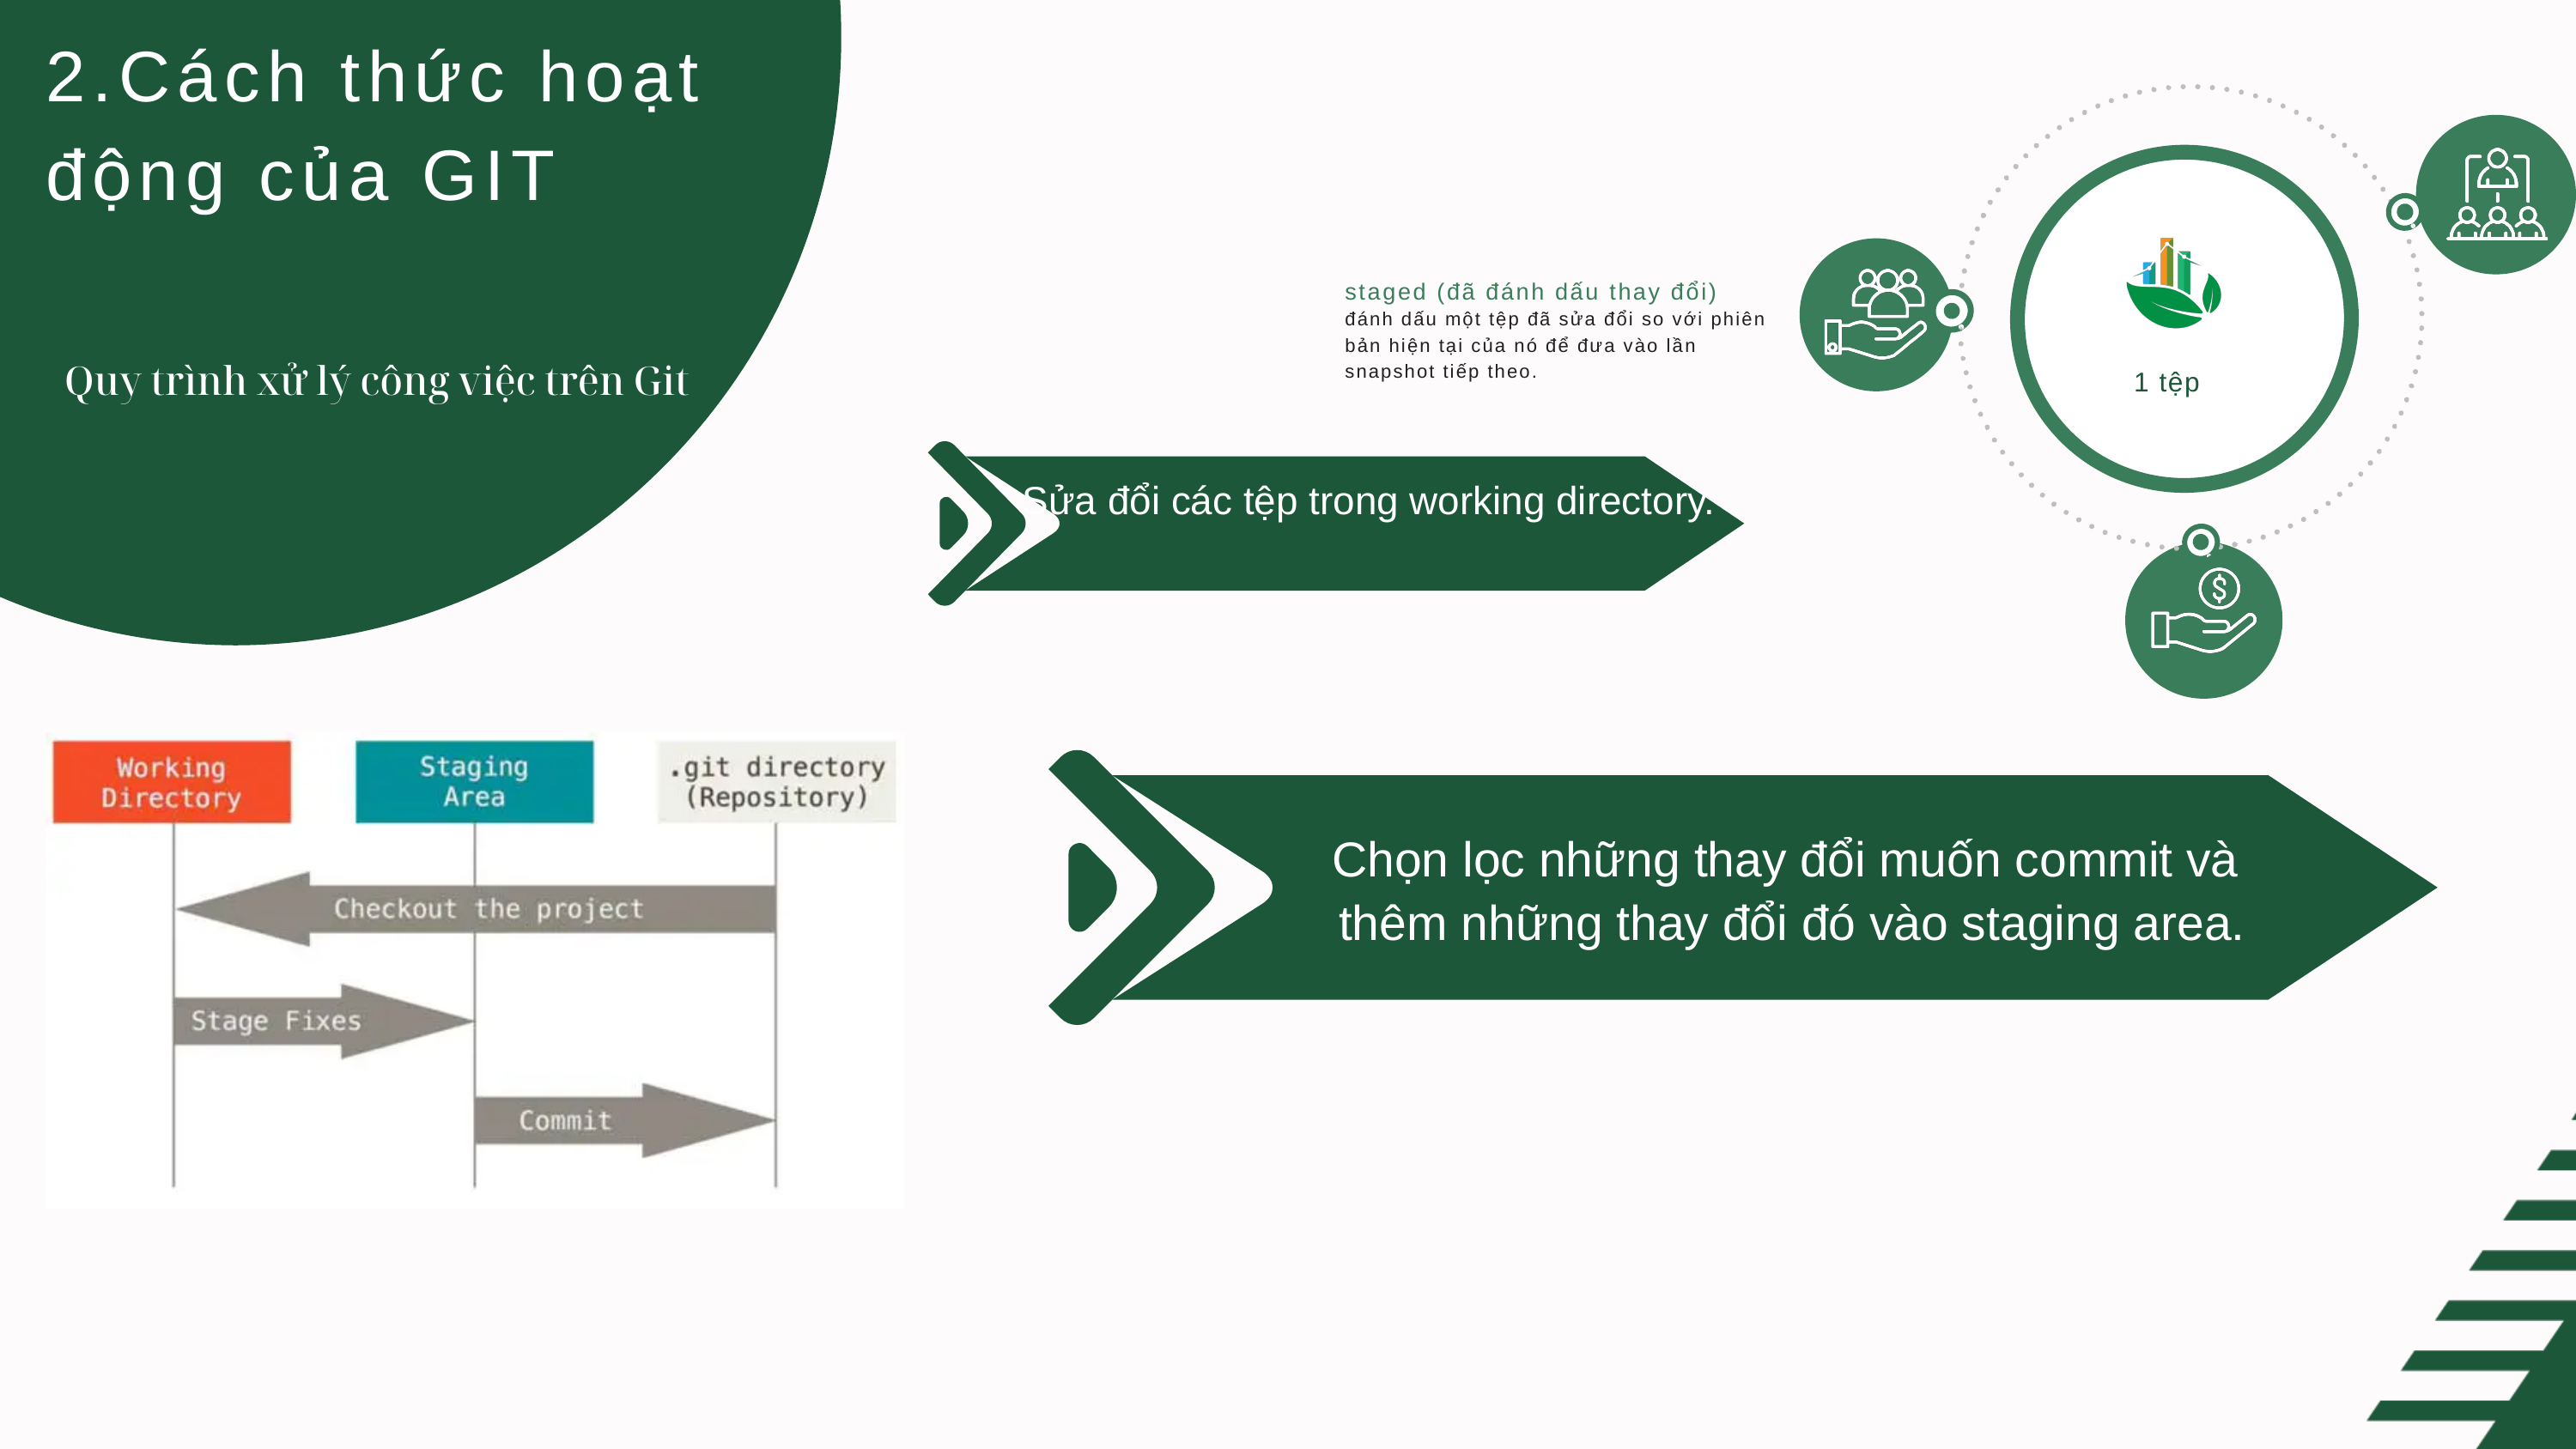

2.Cách thức hoạt động của GIT

1 tệp
staged (đã đánh dấu thay đổi)
đánh dấu một tệp đã sửa đổi so với phiên bản hiện tại của nó để đưa vào lần snapshot tiếp theo.
Quy trình xử lý công việc trên Git

Sửa đổi các tệp trong working directory.

Chọn lọc những thay đổi muốn commit và
 thêm những thay đổi đó vào staging area.